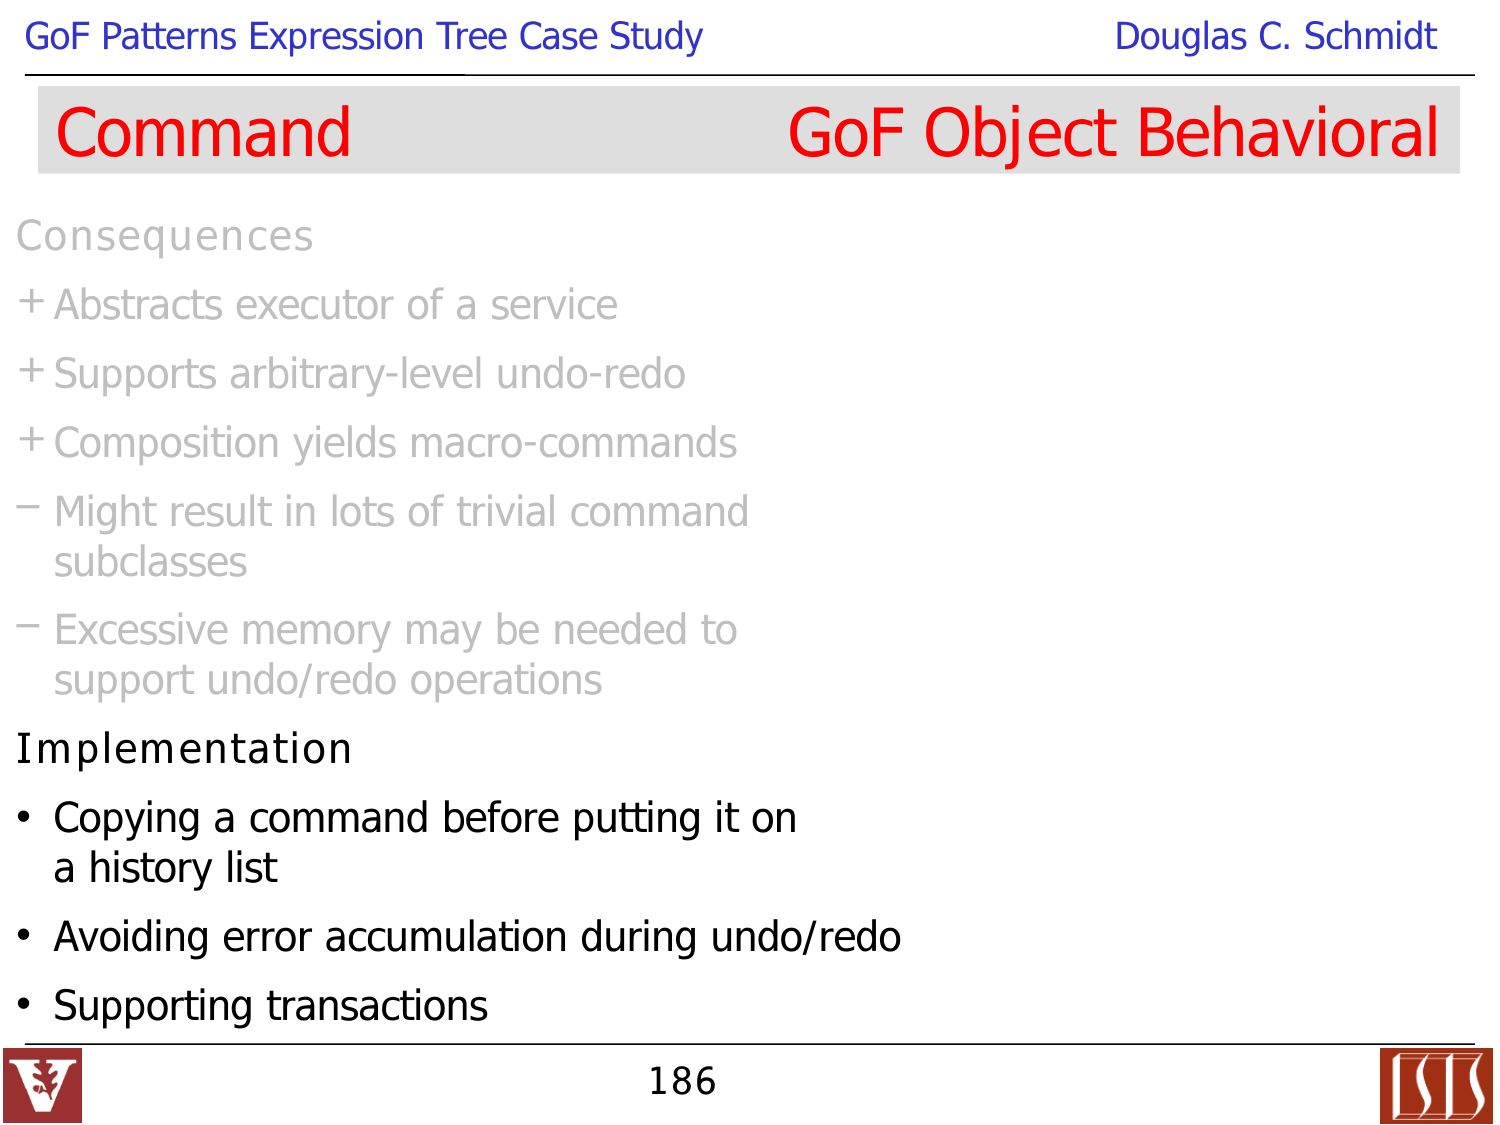

# Command                     GoF Object Behavioral
Consequences
Abstracts executor of a service
Supports arbitrary-level undo-redo
Composition yields macro-commands
Might result in lots of trivial command subclasses
Excessive memory may be needed to
support undo/redo operations
Implementation
Copying a command before putting it on
a history list
Avoiding error accumulation during undo/redo
Supporting transactions